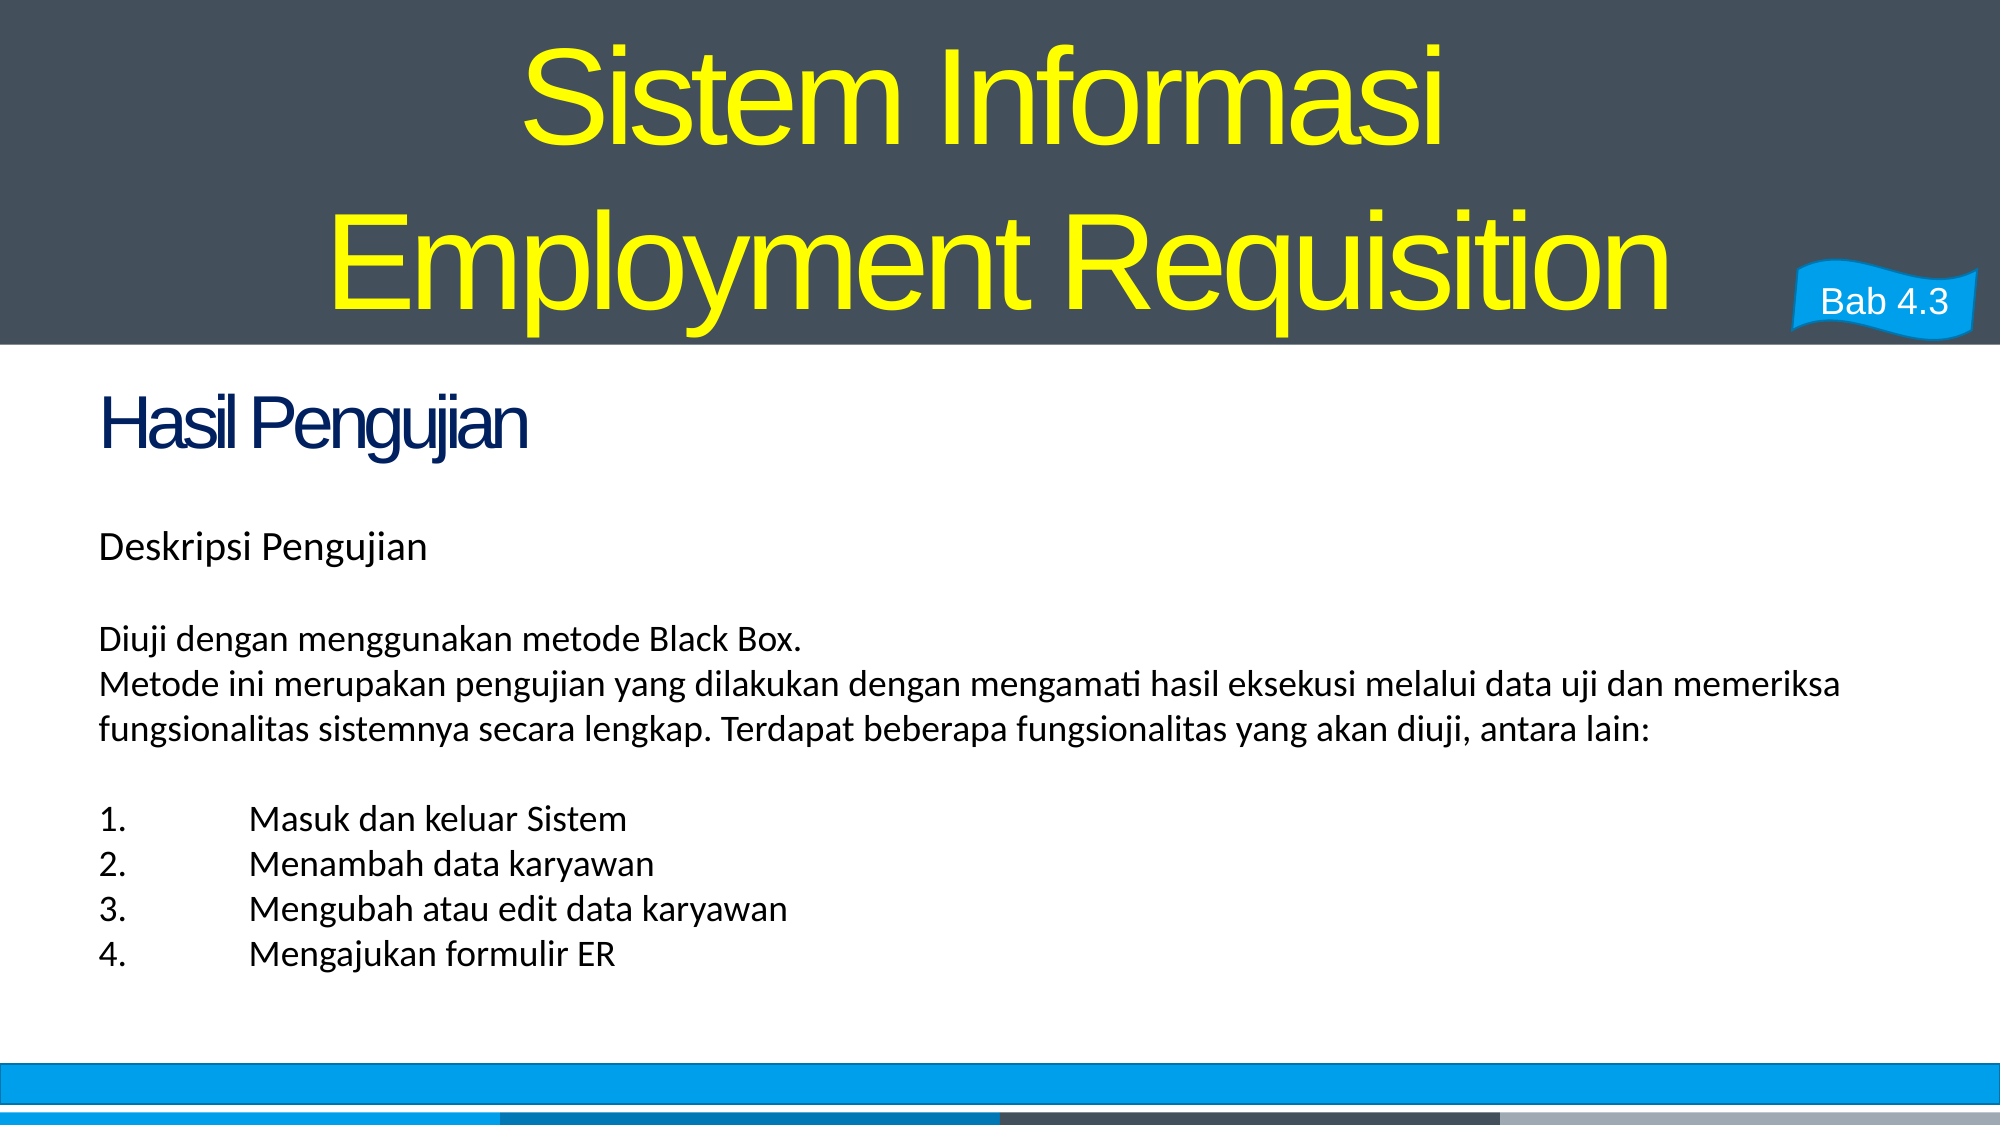

Sistem Informasi
Employment Requisition
Bab 4.3
Hasil Pengujian
Deskripsi Pengujian

Diuji dengan menggunakan metode Black Box.
Metode ini merupakan pengujian yang dilakukan dengan mengamati hasil eksekusi melalui data uji dan memeriksa fungsionalitas sistemnya secara lengkap. Terdapat beberapa fungsionalitas yang akan diuji, antara lain:

1.	Masuk dan keluar Sistem
2.	Menambah data karyawan
3.	Mengubah atau edit data karyawan
4.	Mengajukan formulir ER